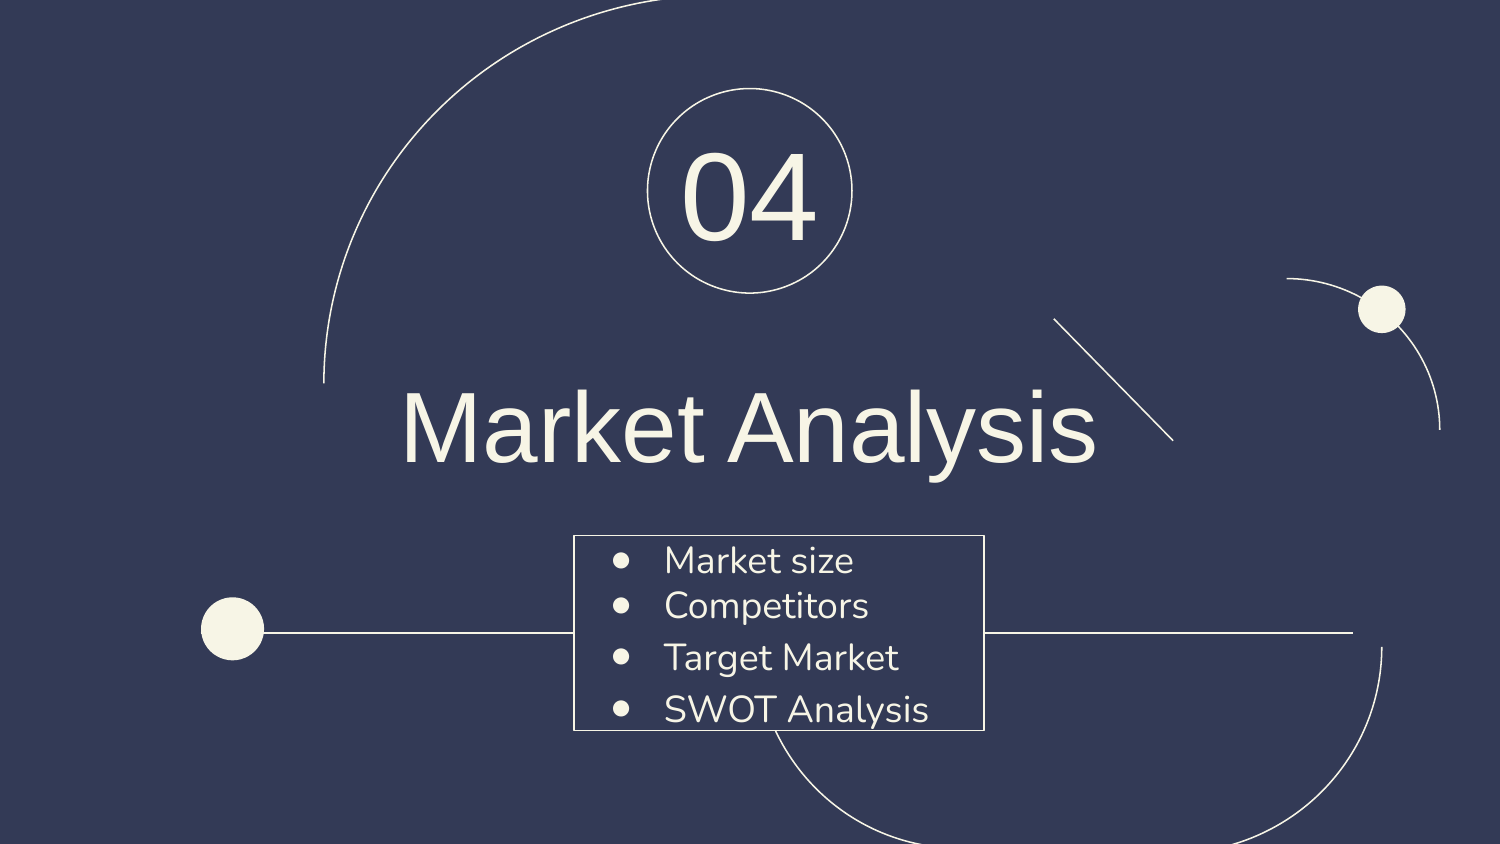

04

# Market Analysis
Market size
Competitors
Target Market
SWOT Analysis